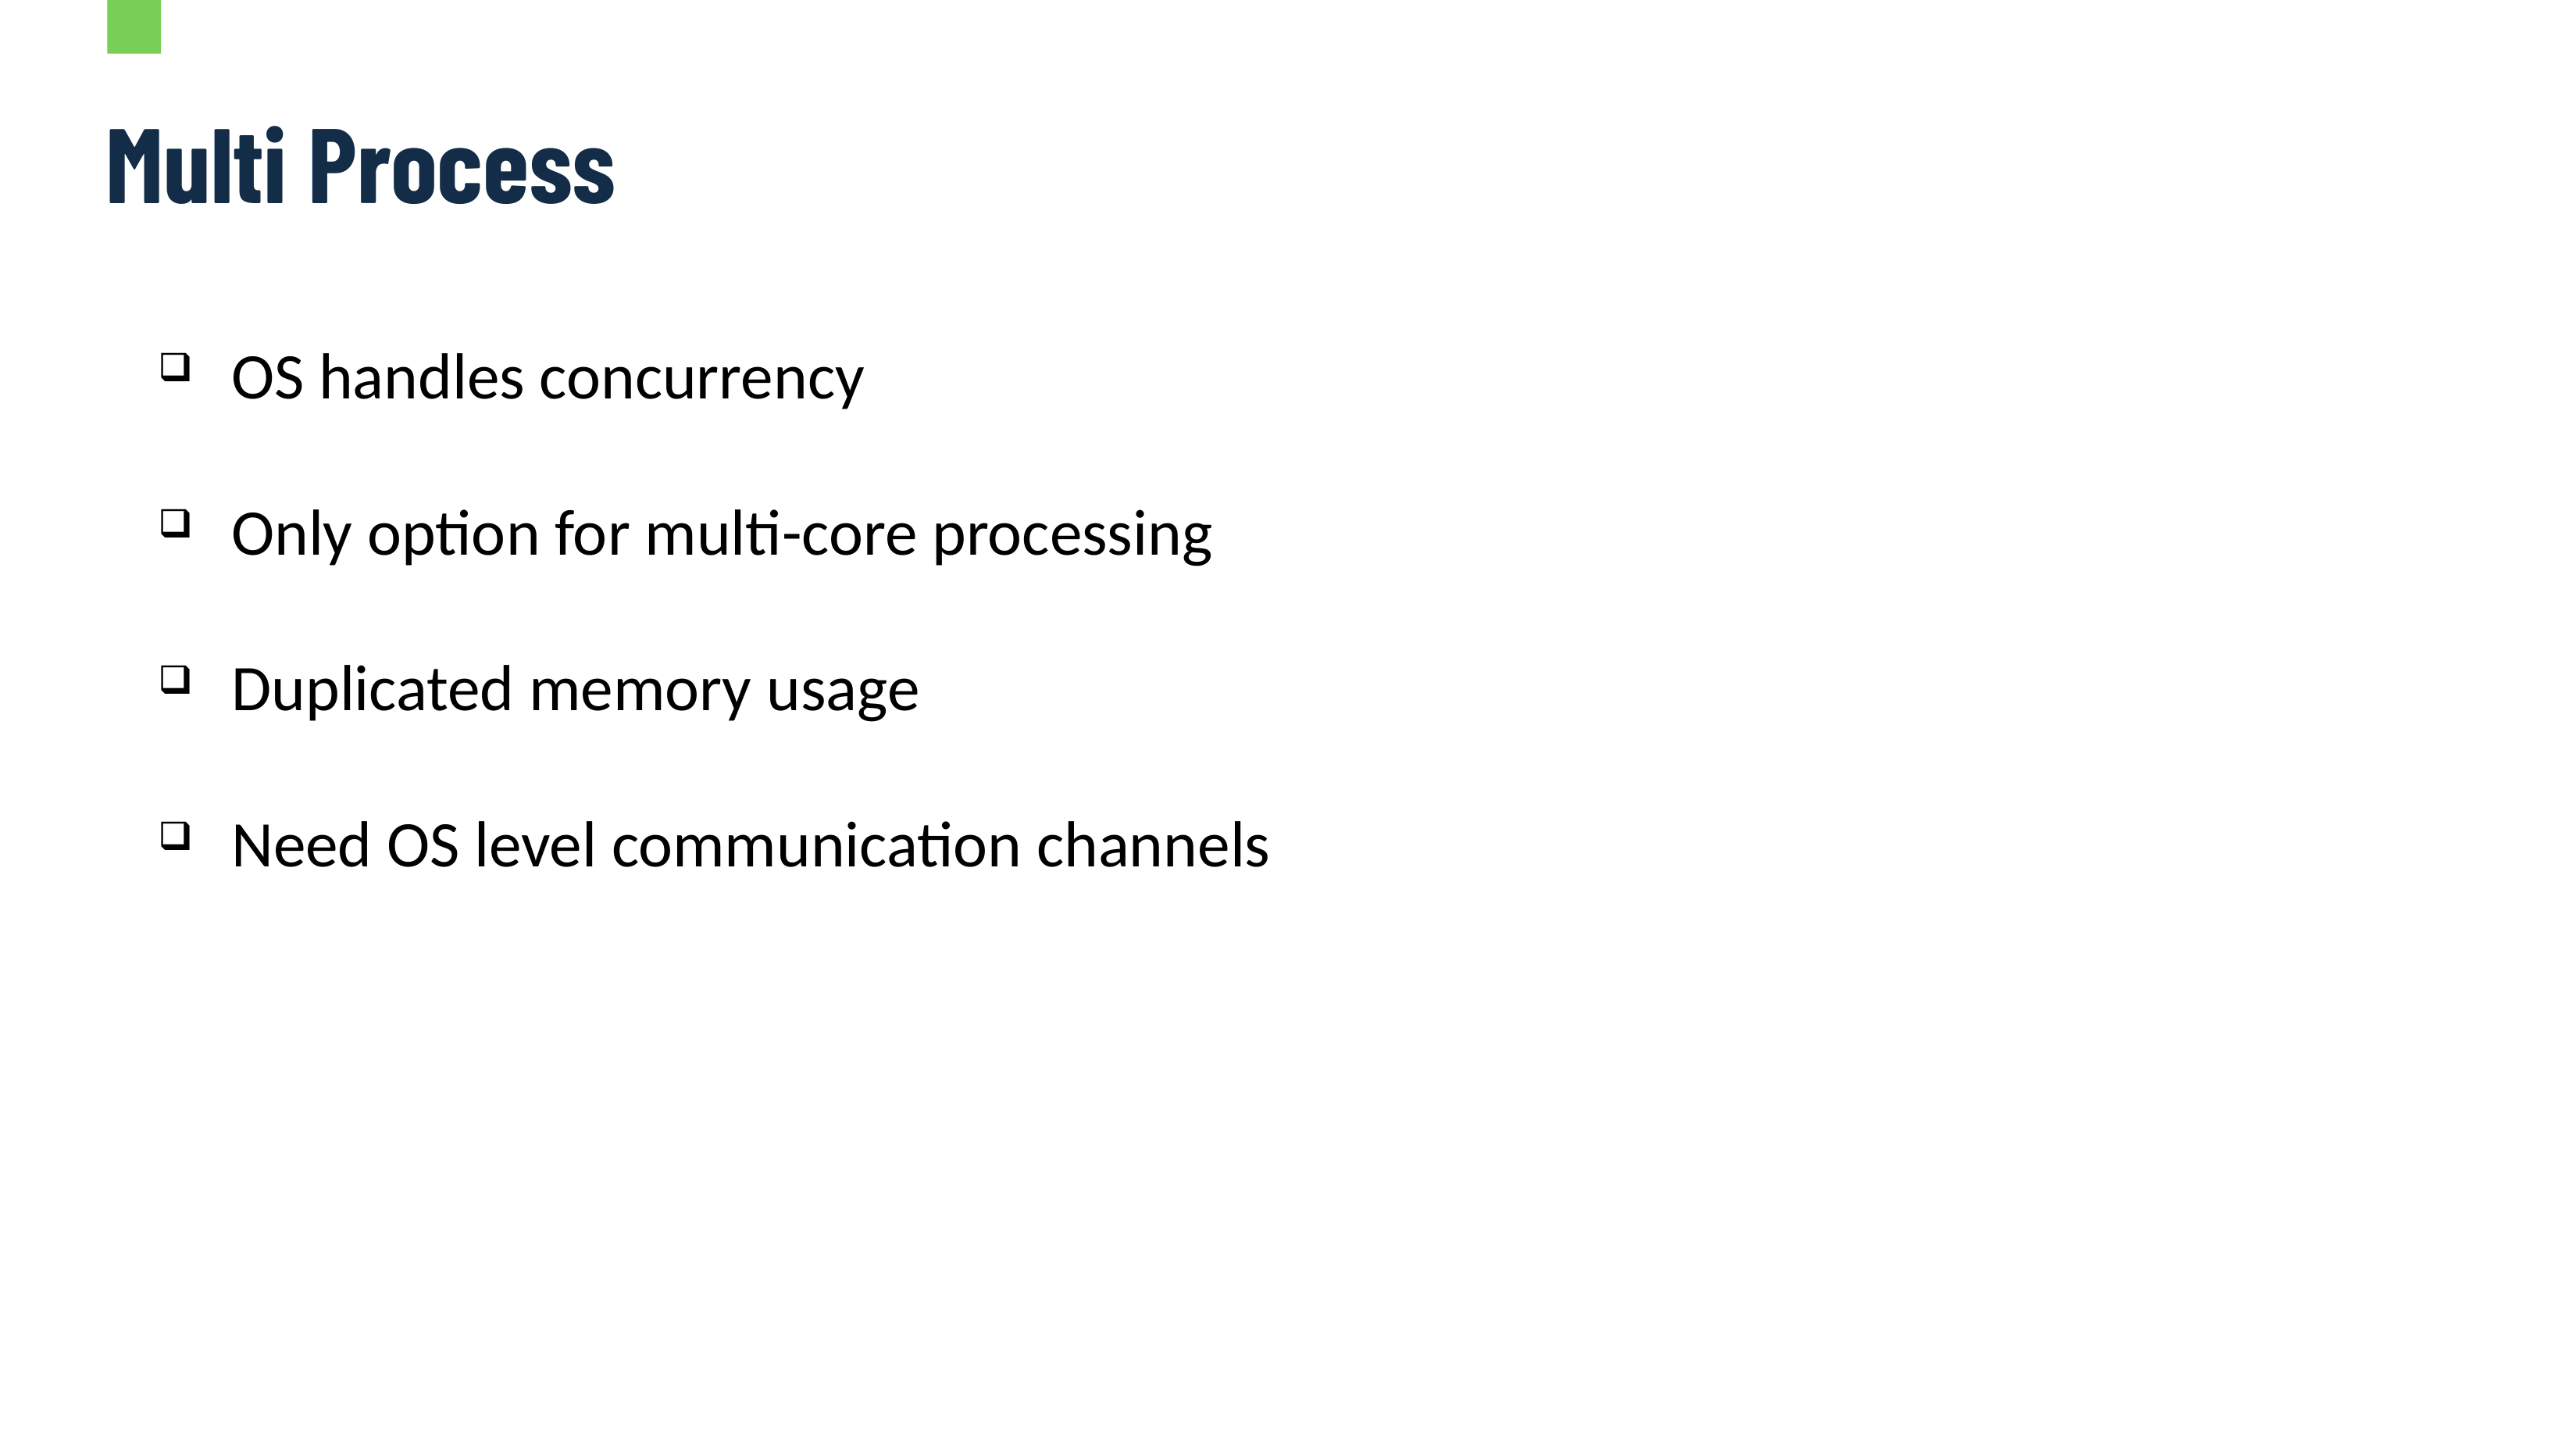

# Multi Process
OS handles concurrency

Only option for multi-core processing

Duplicated memory usage

Need OS level communication channels